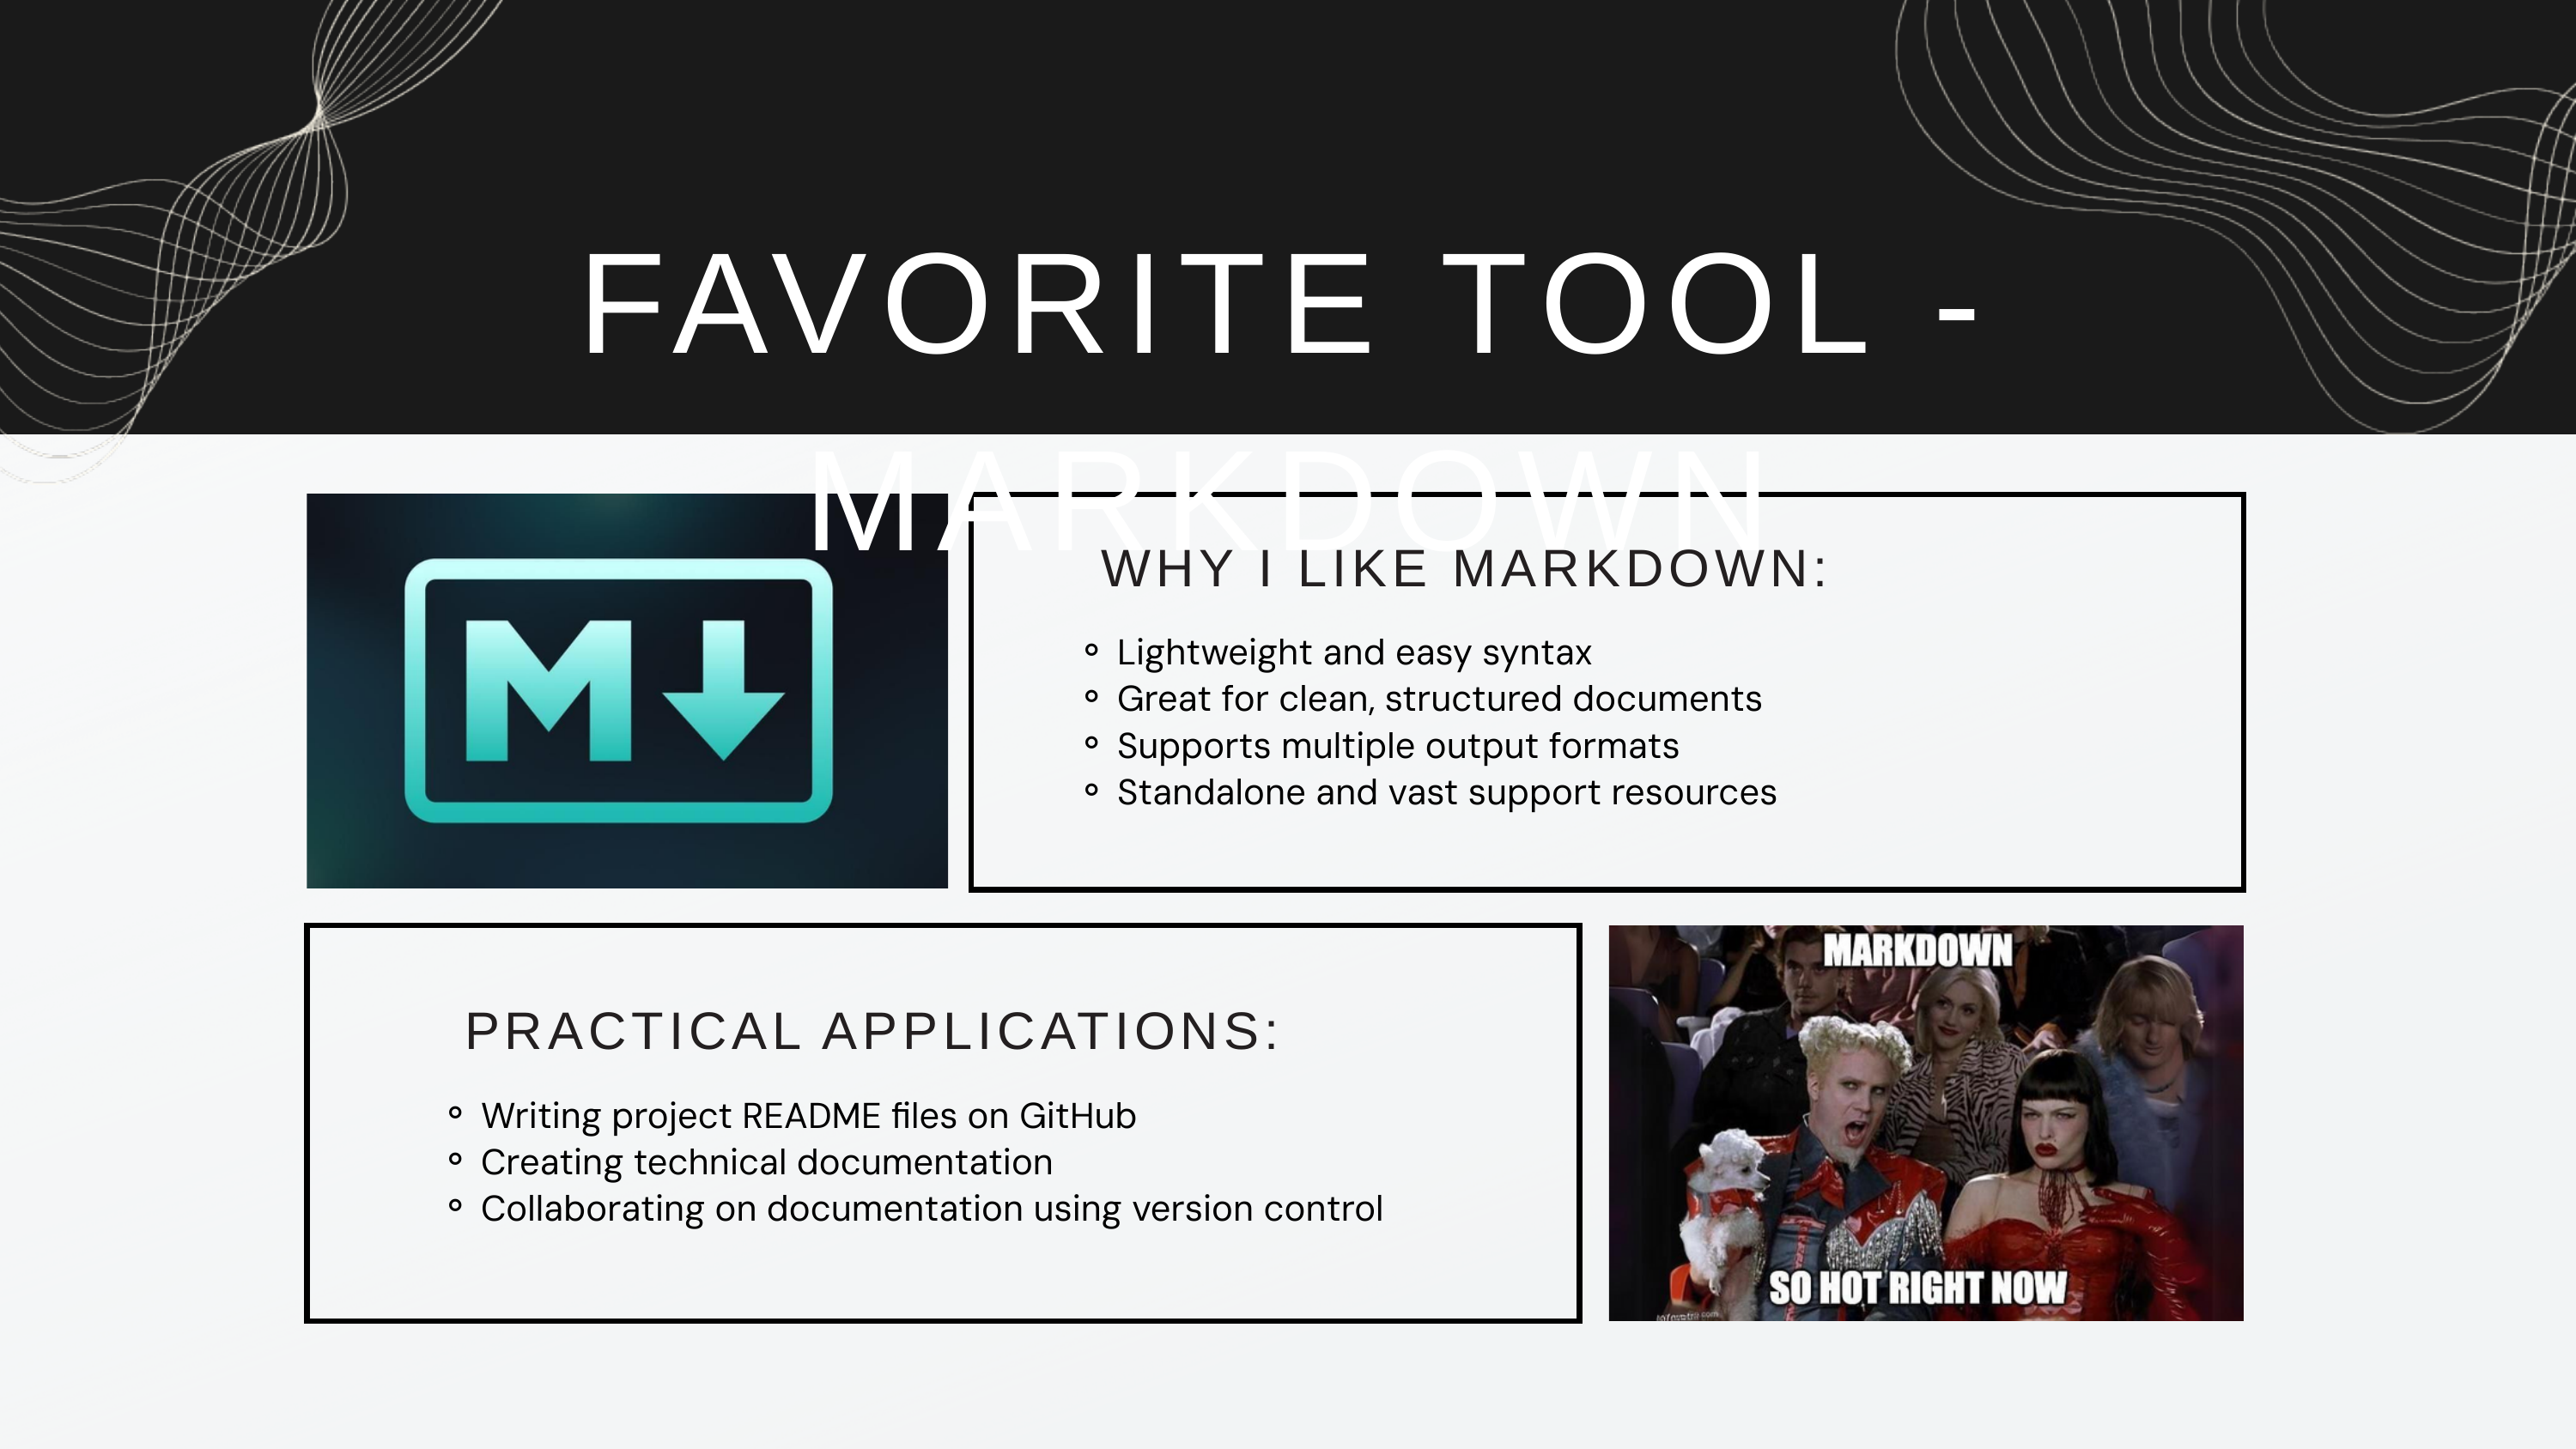

FAVORITE TOOL - MARKDOWN

WHY I LIKE MARKDOWN:
Lightweight and easy syntax
Great for clean, structured documents
Supports multiple output formats
Standalone and vast support resources

PRACTICAL APPLICATIONS:
Writing project README files on GitHub
Creating technical documentation
Collaborating on documentation using version control